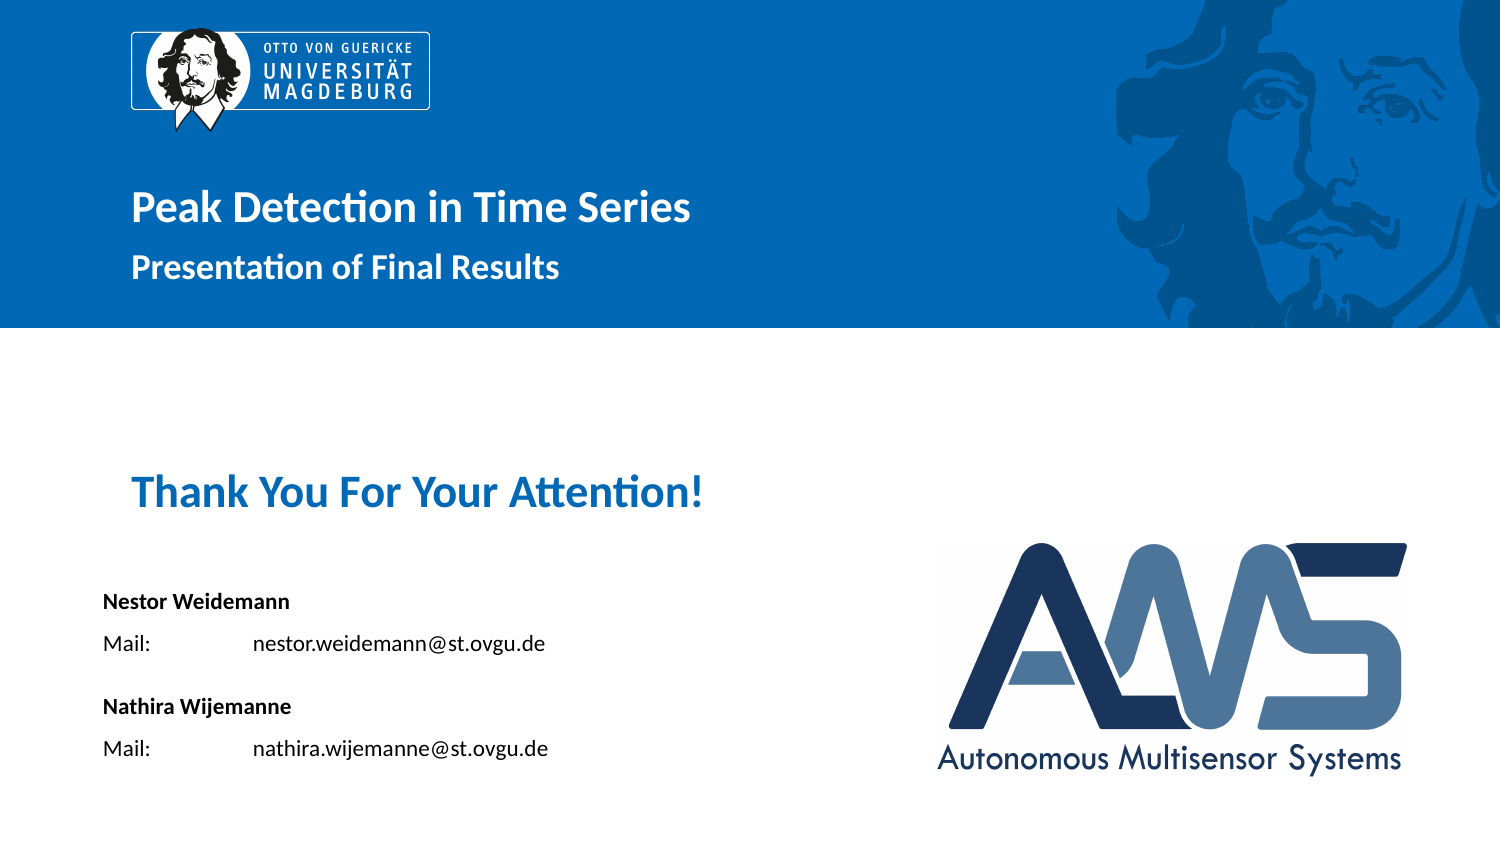

# Peak Detection in Time Series

Presentation of Final Results
Thank You For Your Attention!
Nestor Weidemann
Mail:	nestor.weidemann@st.ovgu.de
Nathira Wijemanne
Mail:	nathira.wijemanne@st.ovgu.de